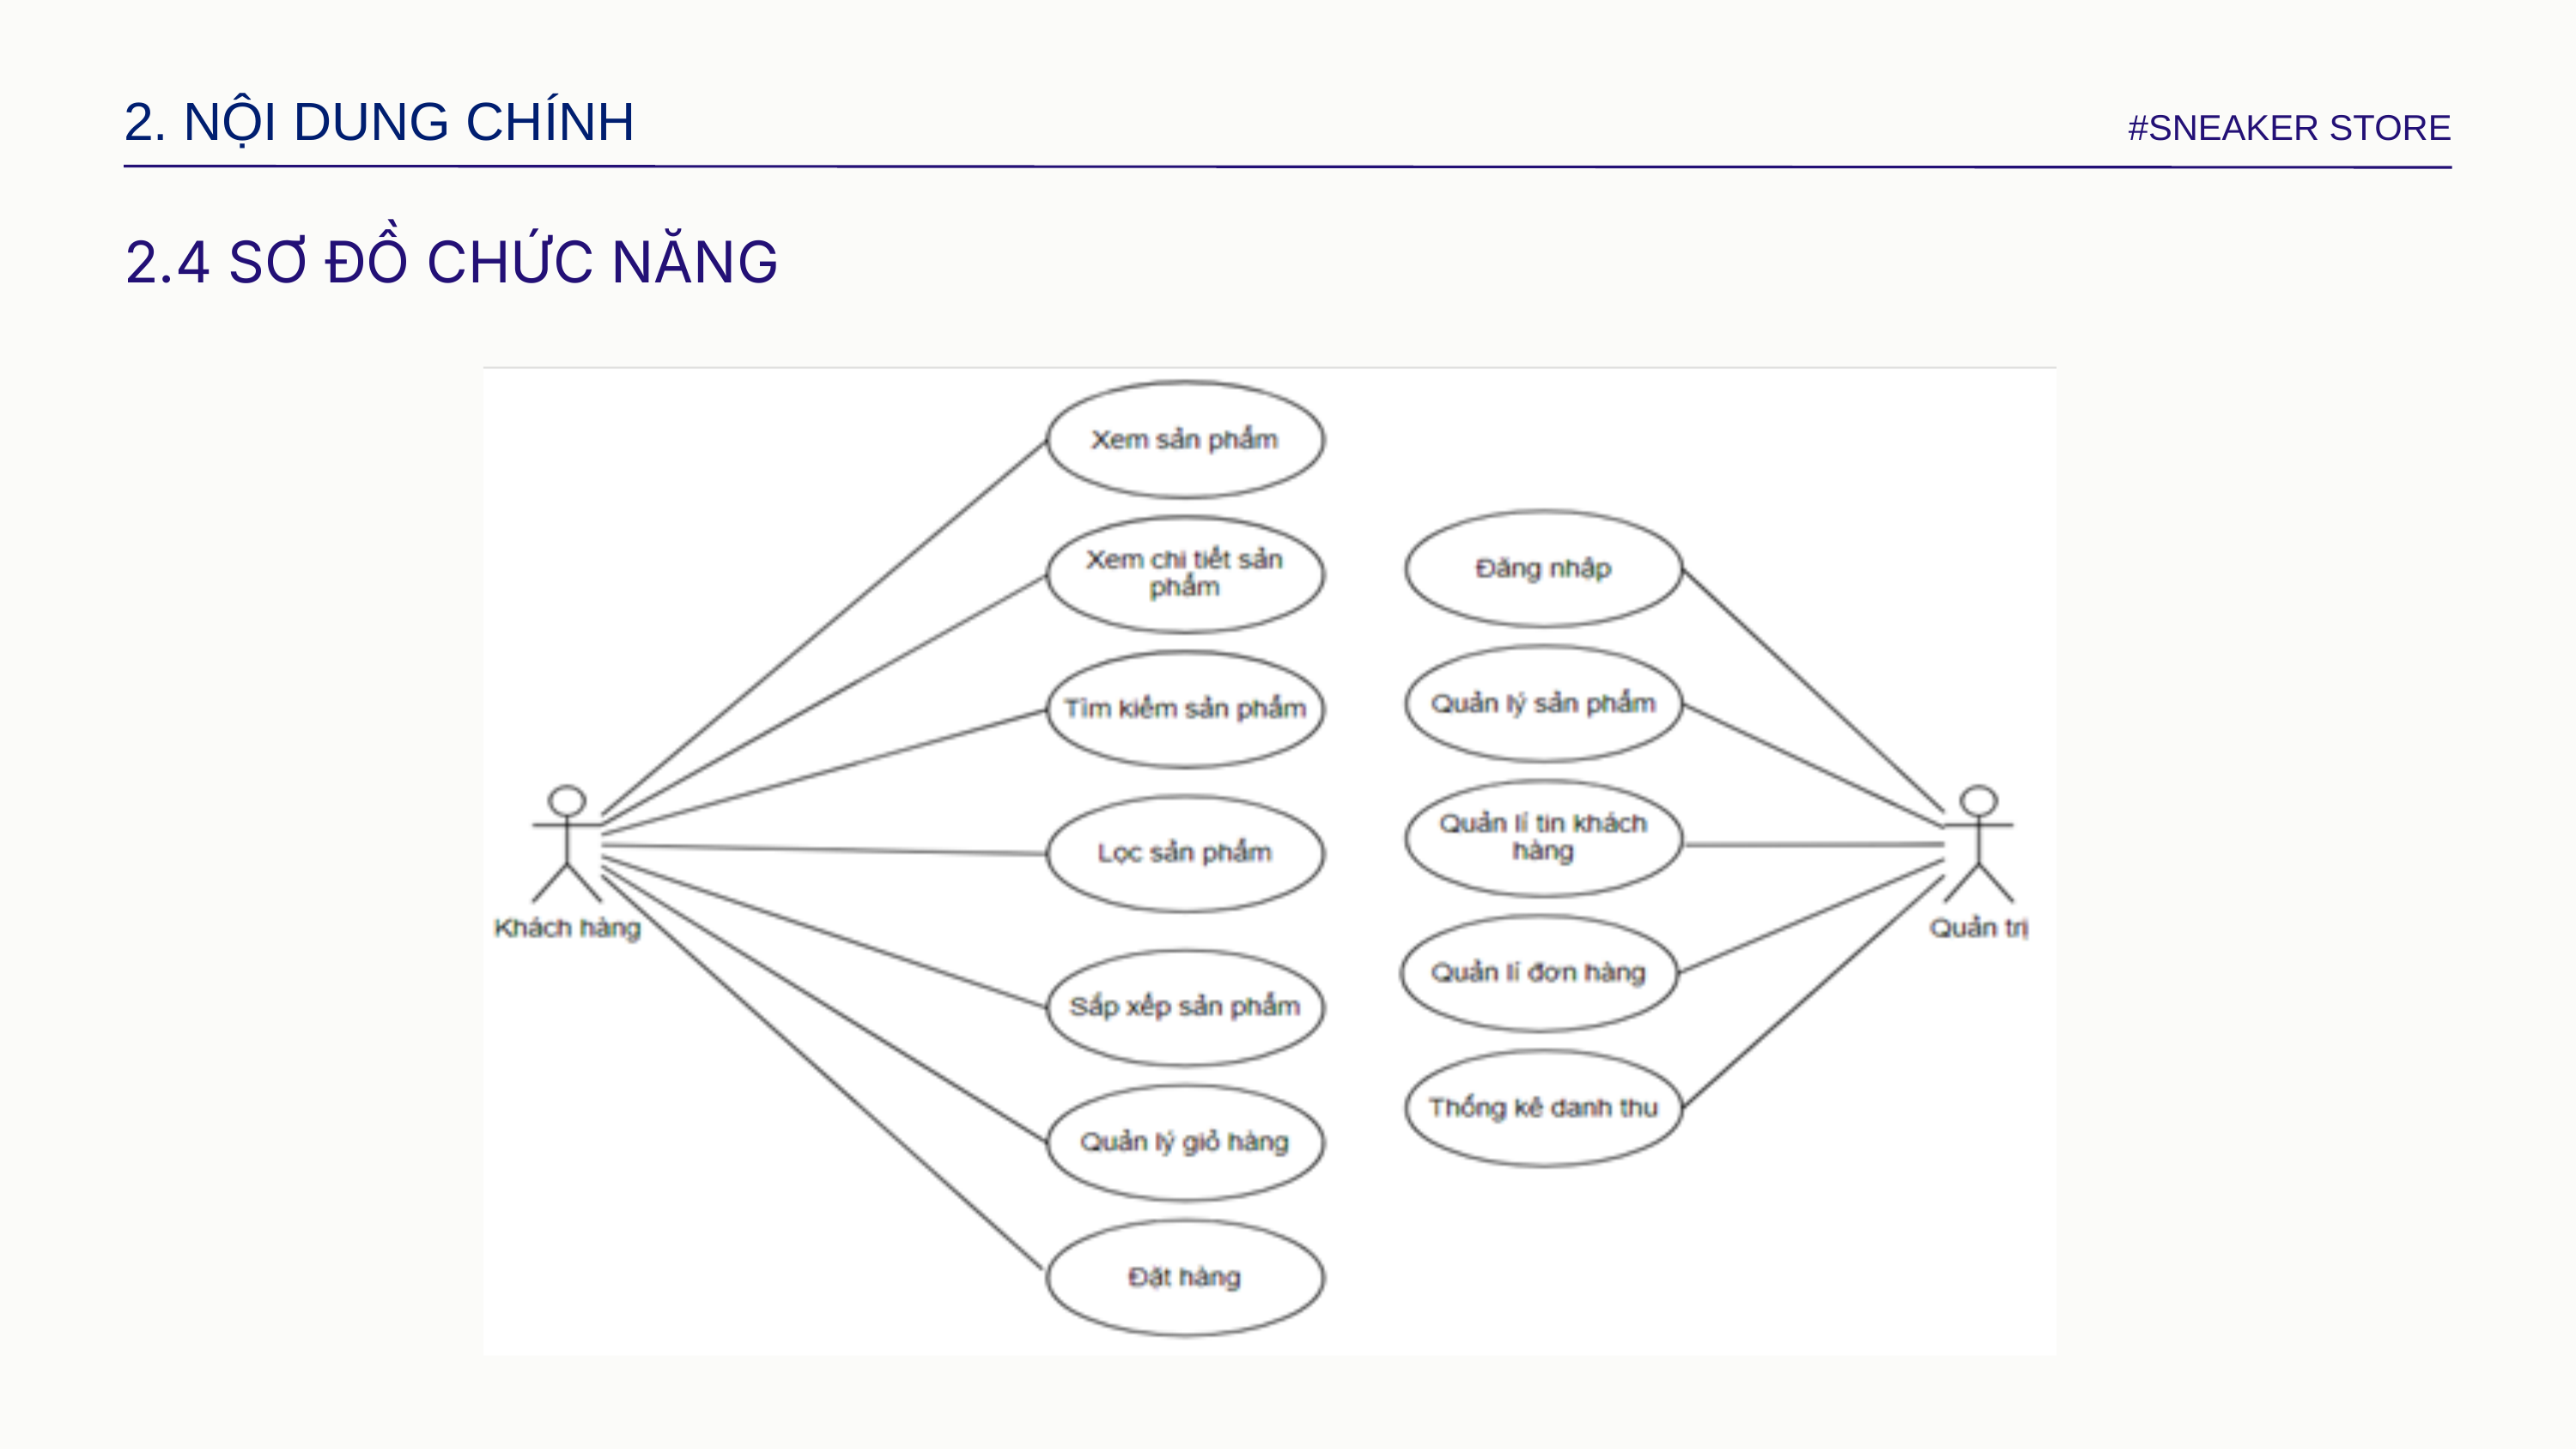

2. NỘI DUNG CHÍNH
#SNEAKER STORE

2.4 SƠ ĐỒ CHỨC NĂNG